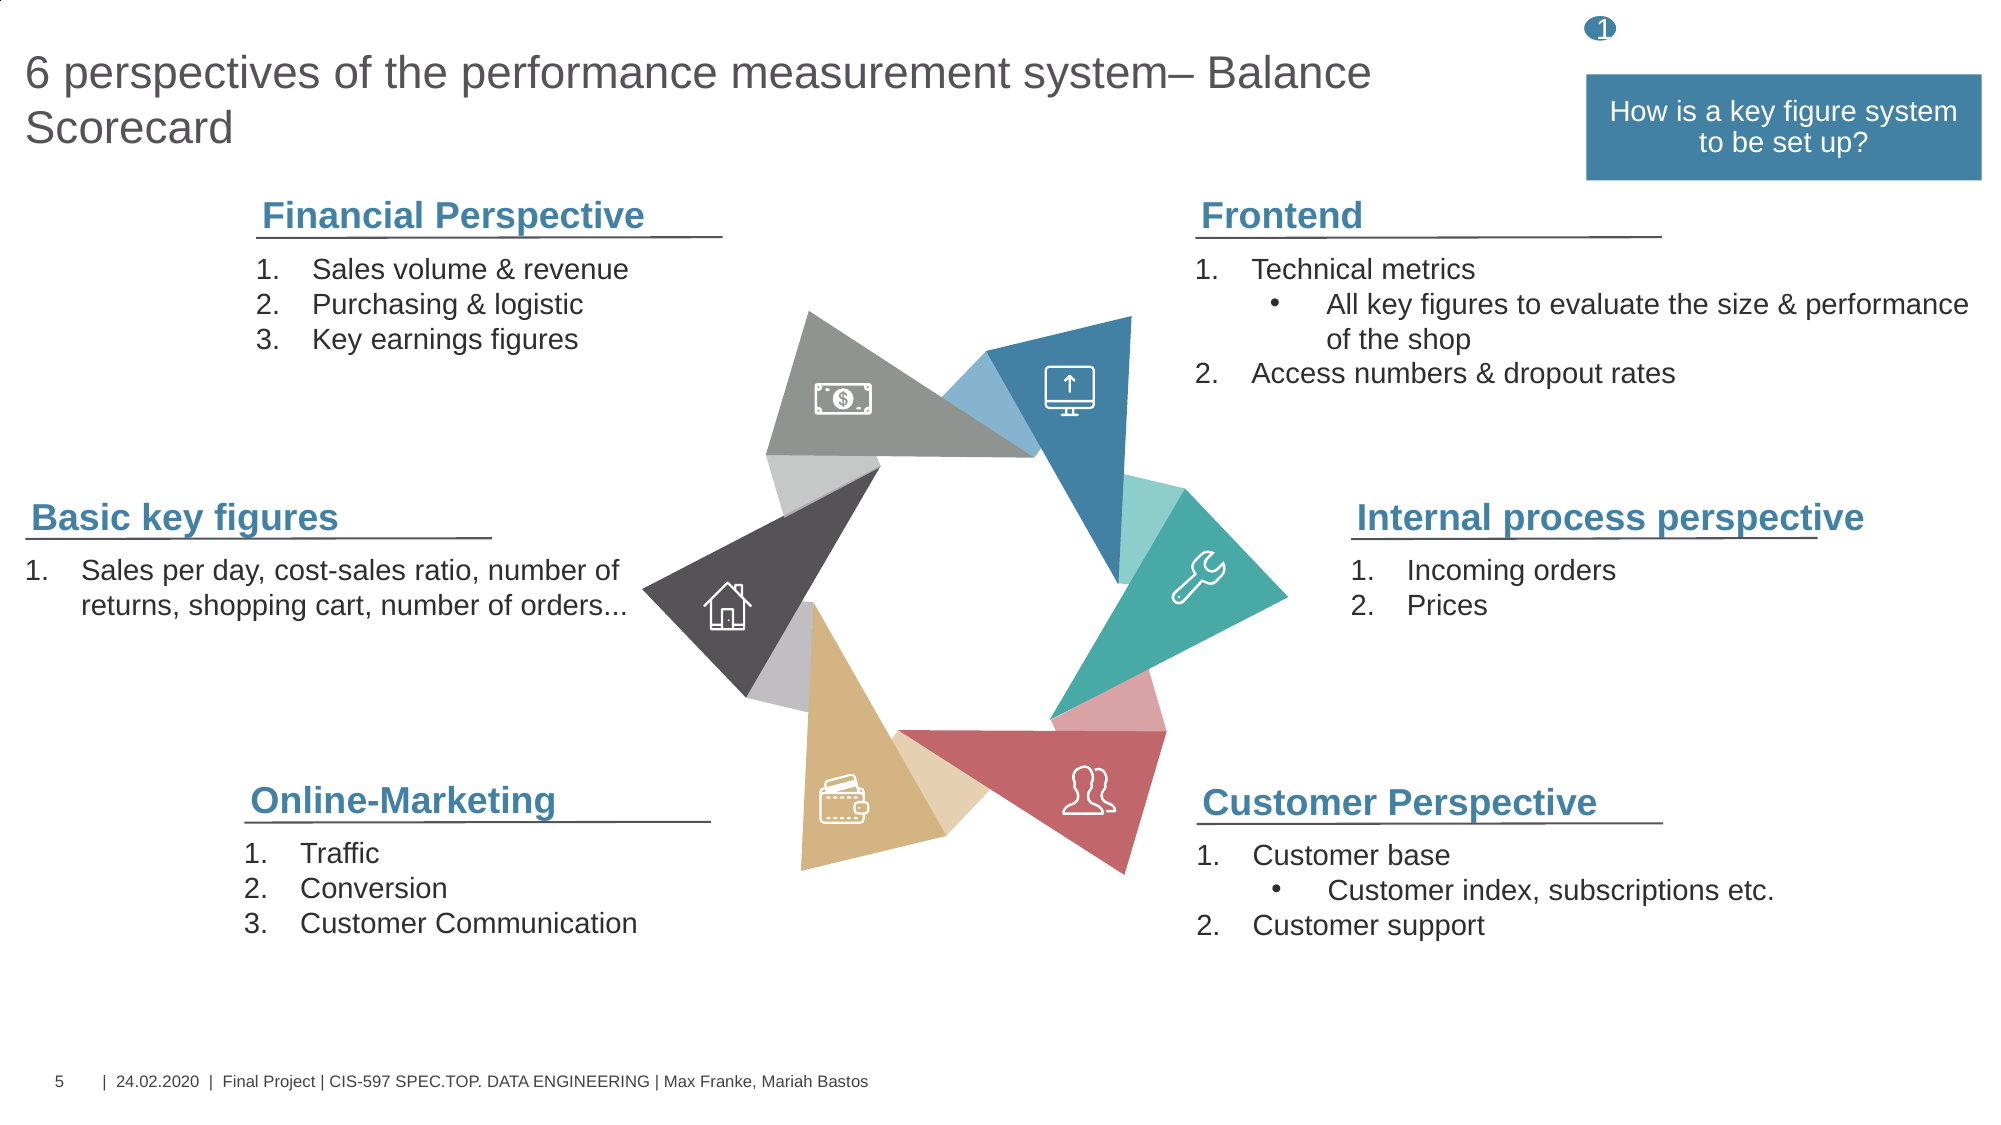

1
How is a key figure system to be set up?
# 6 perspectives of the performance measurement system– Balance Scorecard
Financial Perspective
Frontend
Sales volume & revenue
Purchasing & logistic
Key earnings figures
Technical metrics
All key figures to evaluate the size & performance of the shop
Access numbers & dropout rates

Basic key figures
Internal process perspective
Sales per day, cost-sales ratio, number of returns, shopping cart, number of orders...
Incoming orders
Prices
Online-Marketing
Customer Perspective
Traffic
Conversion
Customer Communication
Customer base
Customer index, subscriptions etc.
Customer support